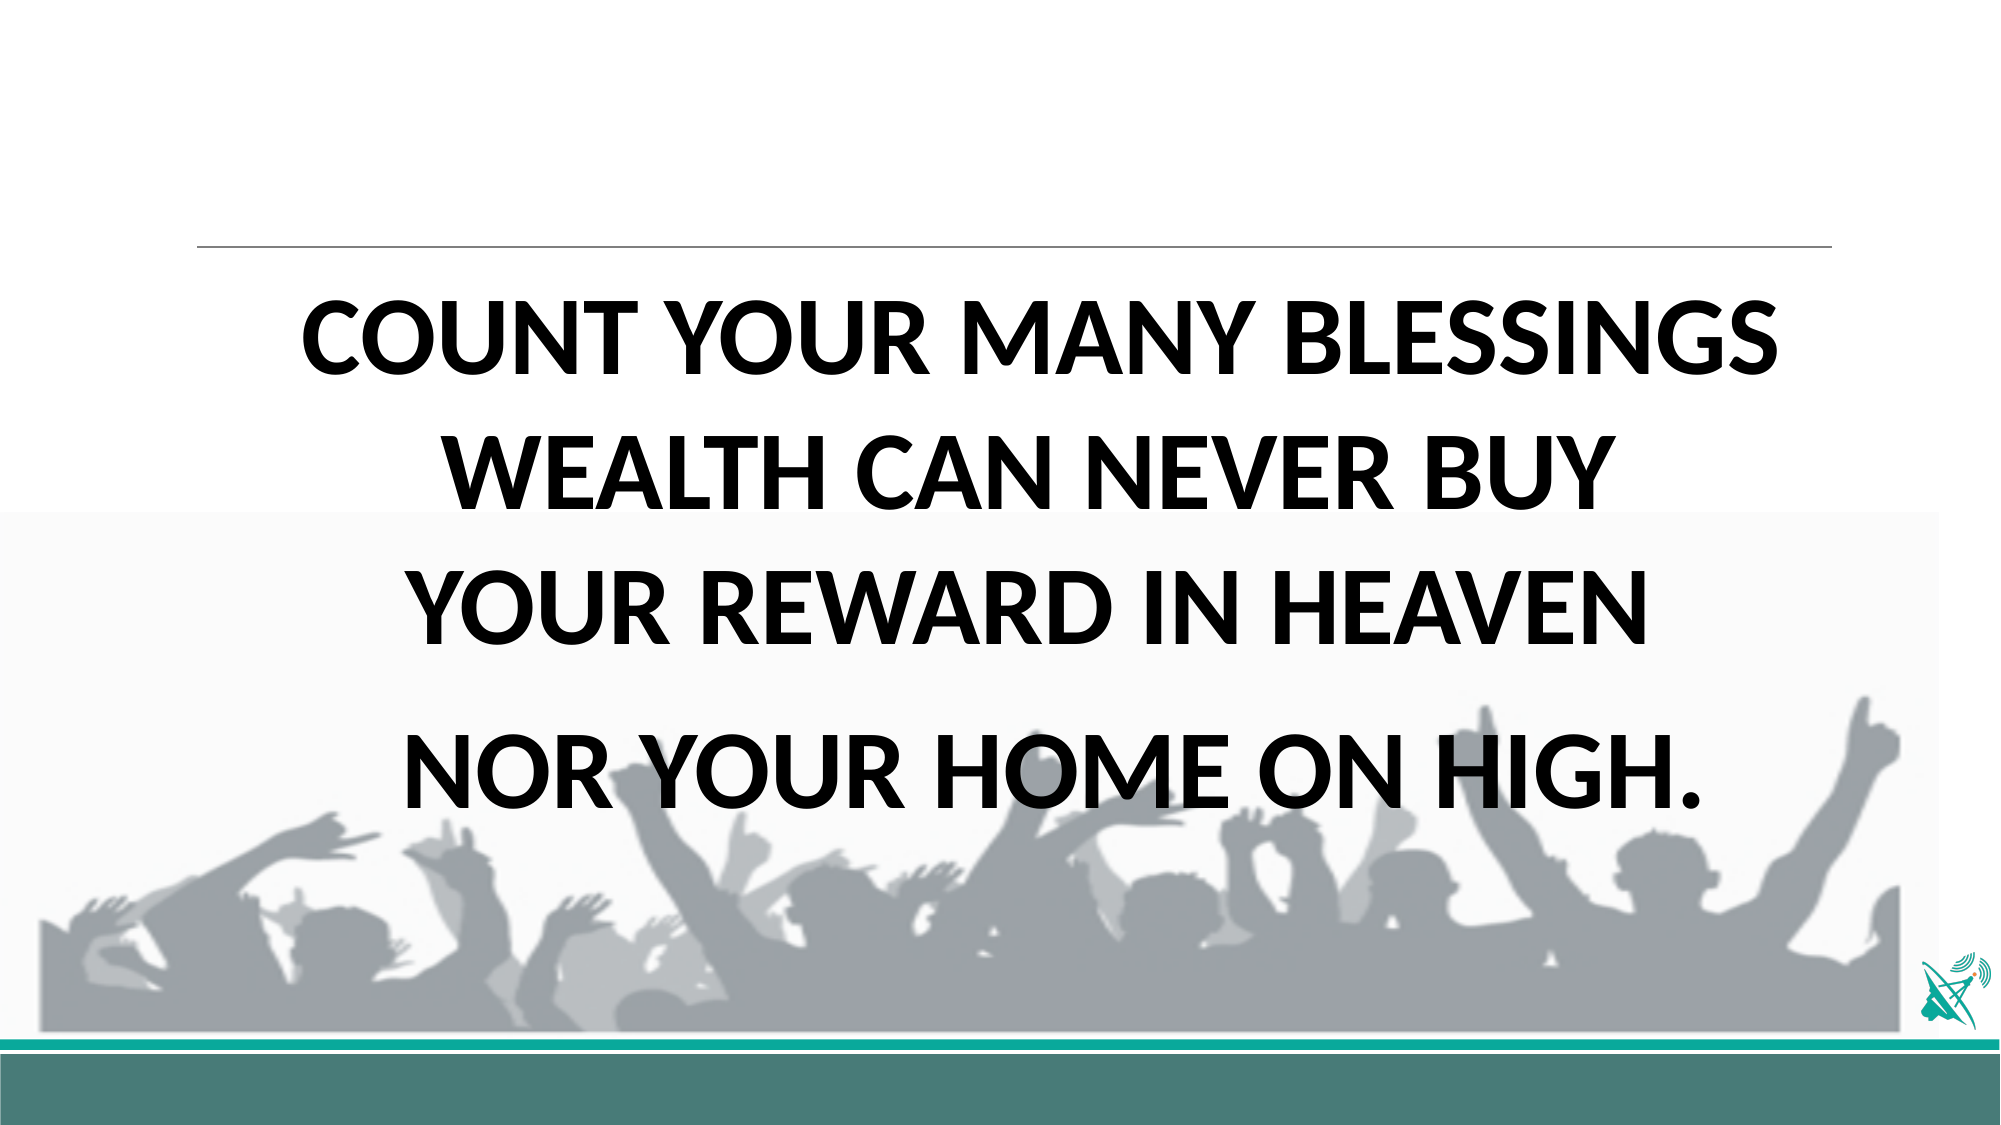

COUNT YOUR MANY BLESSINGS WEALTH CAN NEVER BUY
YOUR REWARD IN HEAVEN
 NOR YOUR HOME ON HIGH.